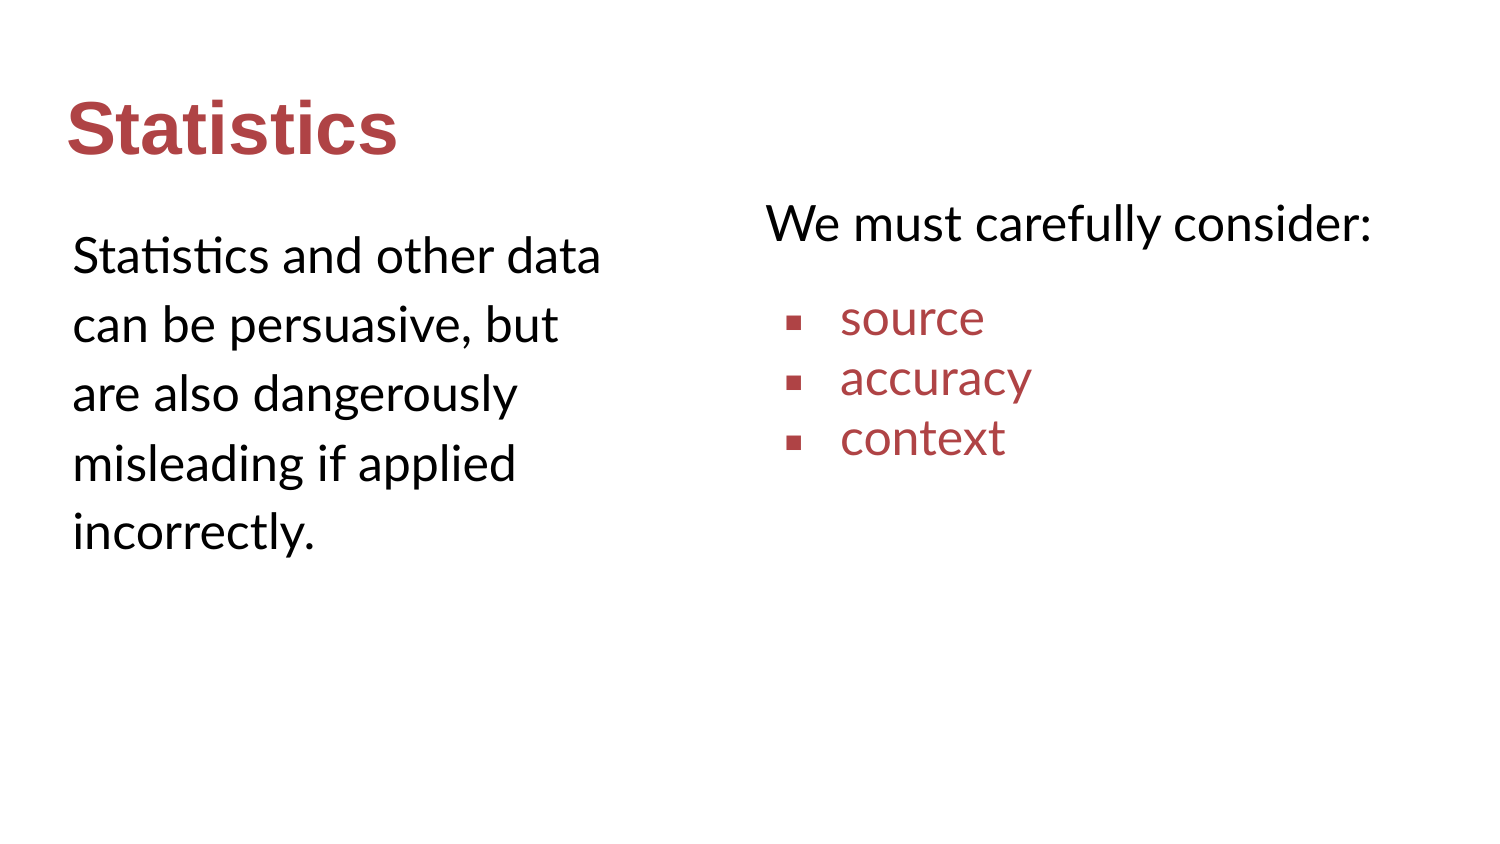

# Statistics
We must carefully consider:
source
accuracy
context
Statistics and other data can be persuasive, but are also dangerously misleading if applied incorrectly.